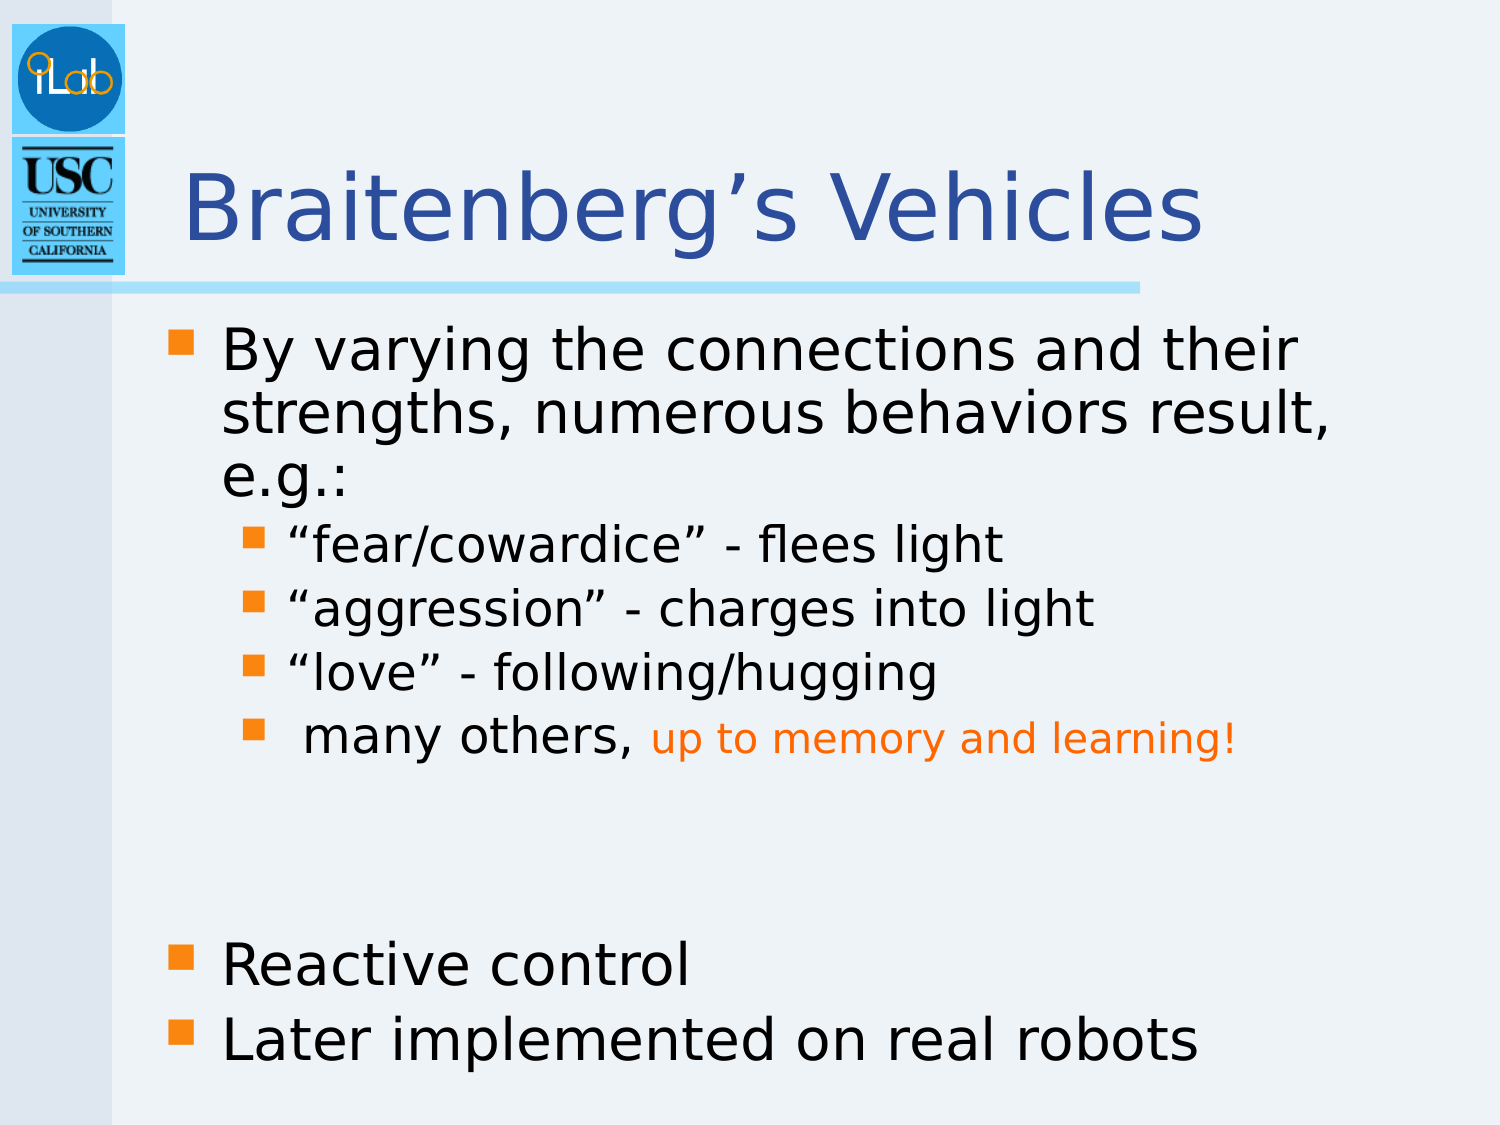

# Braitenberg’s Vehicles
By varying the connections and their strengths, numerous behaviors result, e.g.:
“fear/cowardice” - flees light
“aggression” - charges into light
“love” - following/hugging
 many others, up to memory and learning!

Reactive control
Later implemented on real robots